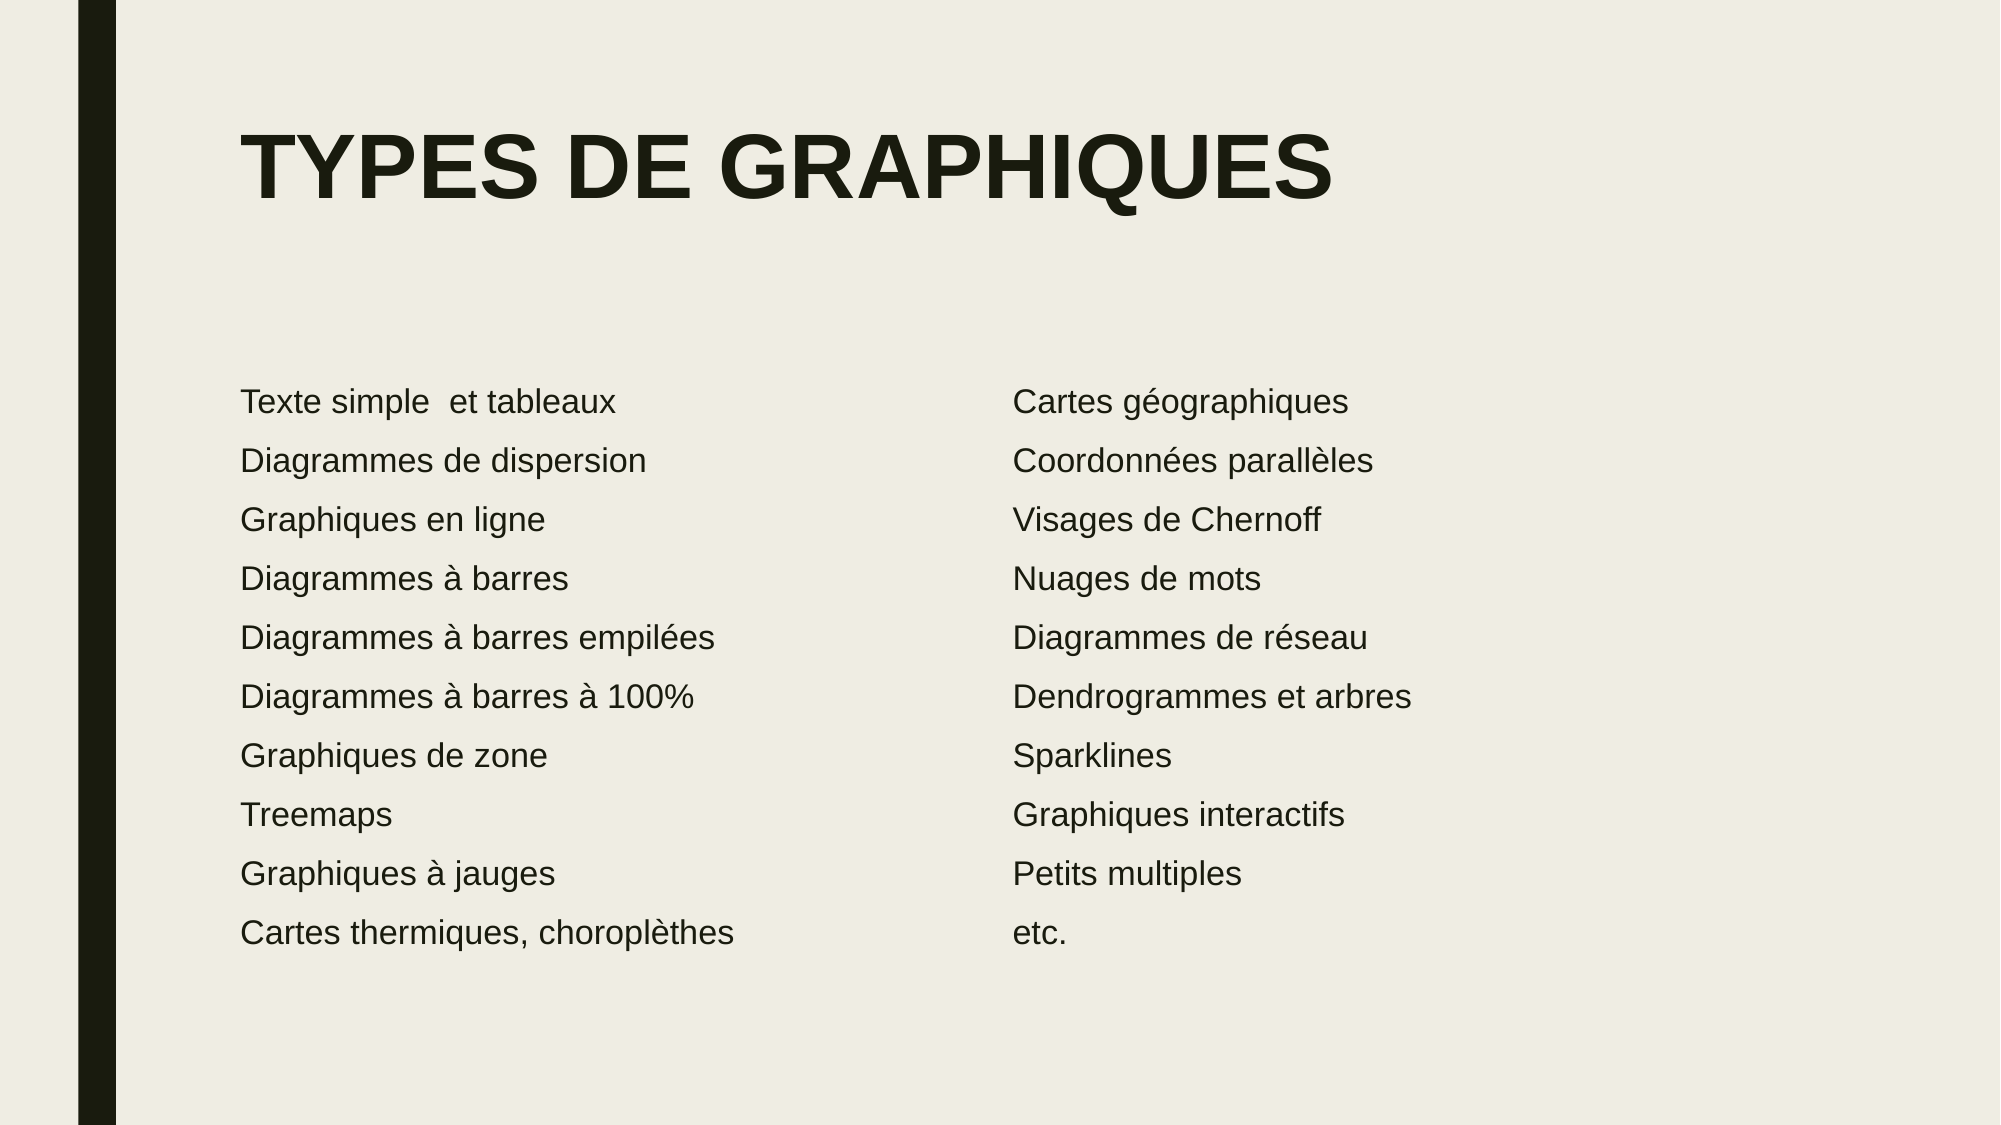

# TYPES DE GRAPHIQUES
Texte simple  et tableaux
Diagrammes de dispersion
Graphiques en ligne
Diagrammes à barres
Diagrammes à barres empilées
Diagrammes à barres à 100%
Graphiques de zone
Treemaps
Graphiques à jauges
Cartes thermiques, choroplèthes
Cartes géographiques
Coordonnées parallèles
Visages de Chernoff
Nuages de mots
Diagrammes de réseau
Dendrogrammes et arbres
Sparklines
Graphiques interactifs
Petits multiples
etc.